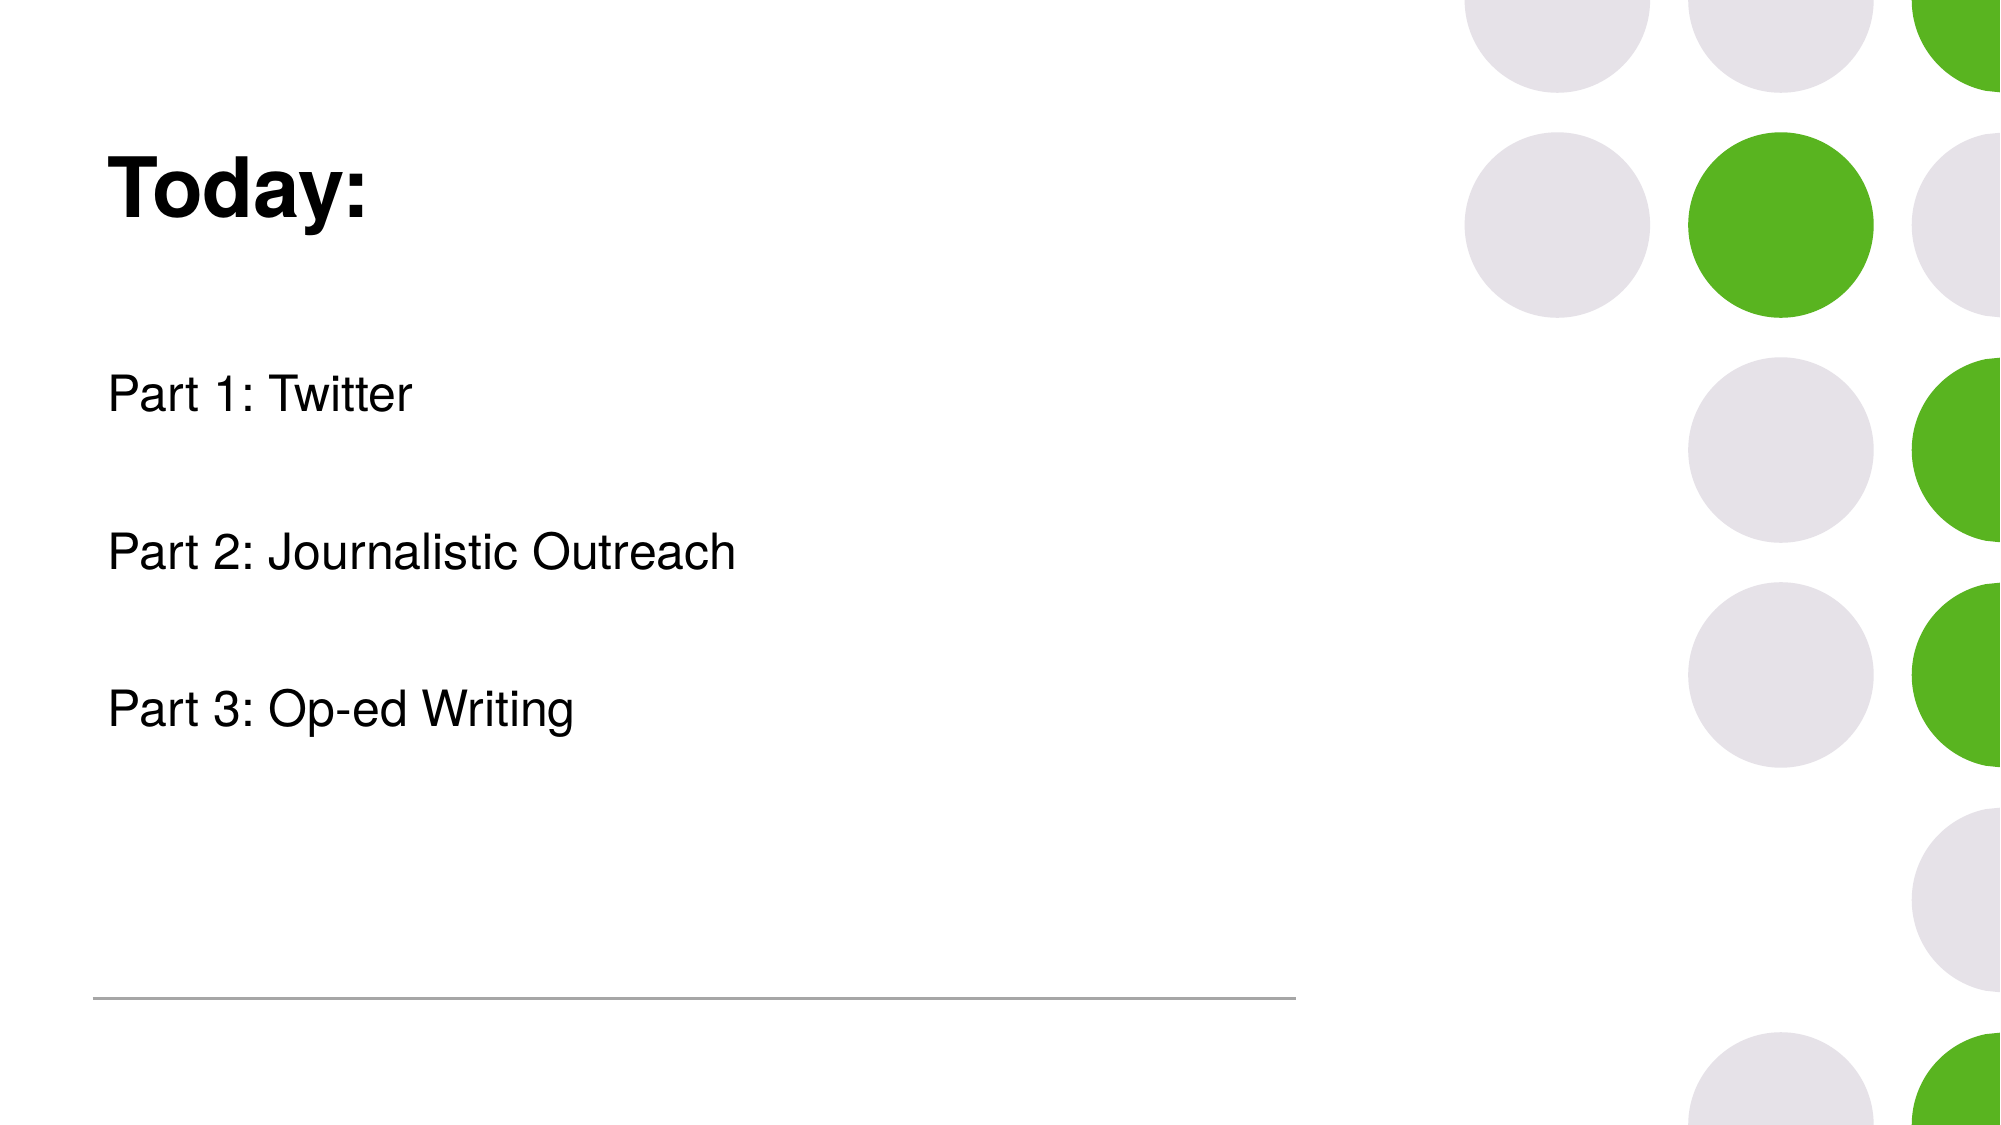

# Today:
Part 1: Twitter

Part 2: Journalistic Outreach

Part 3: Op-ed Writing